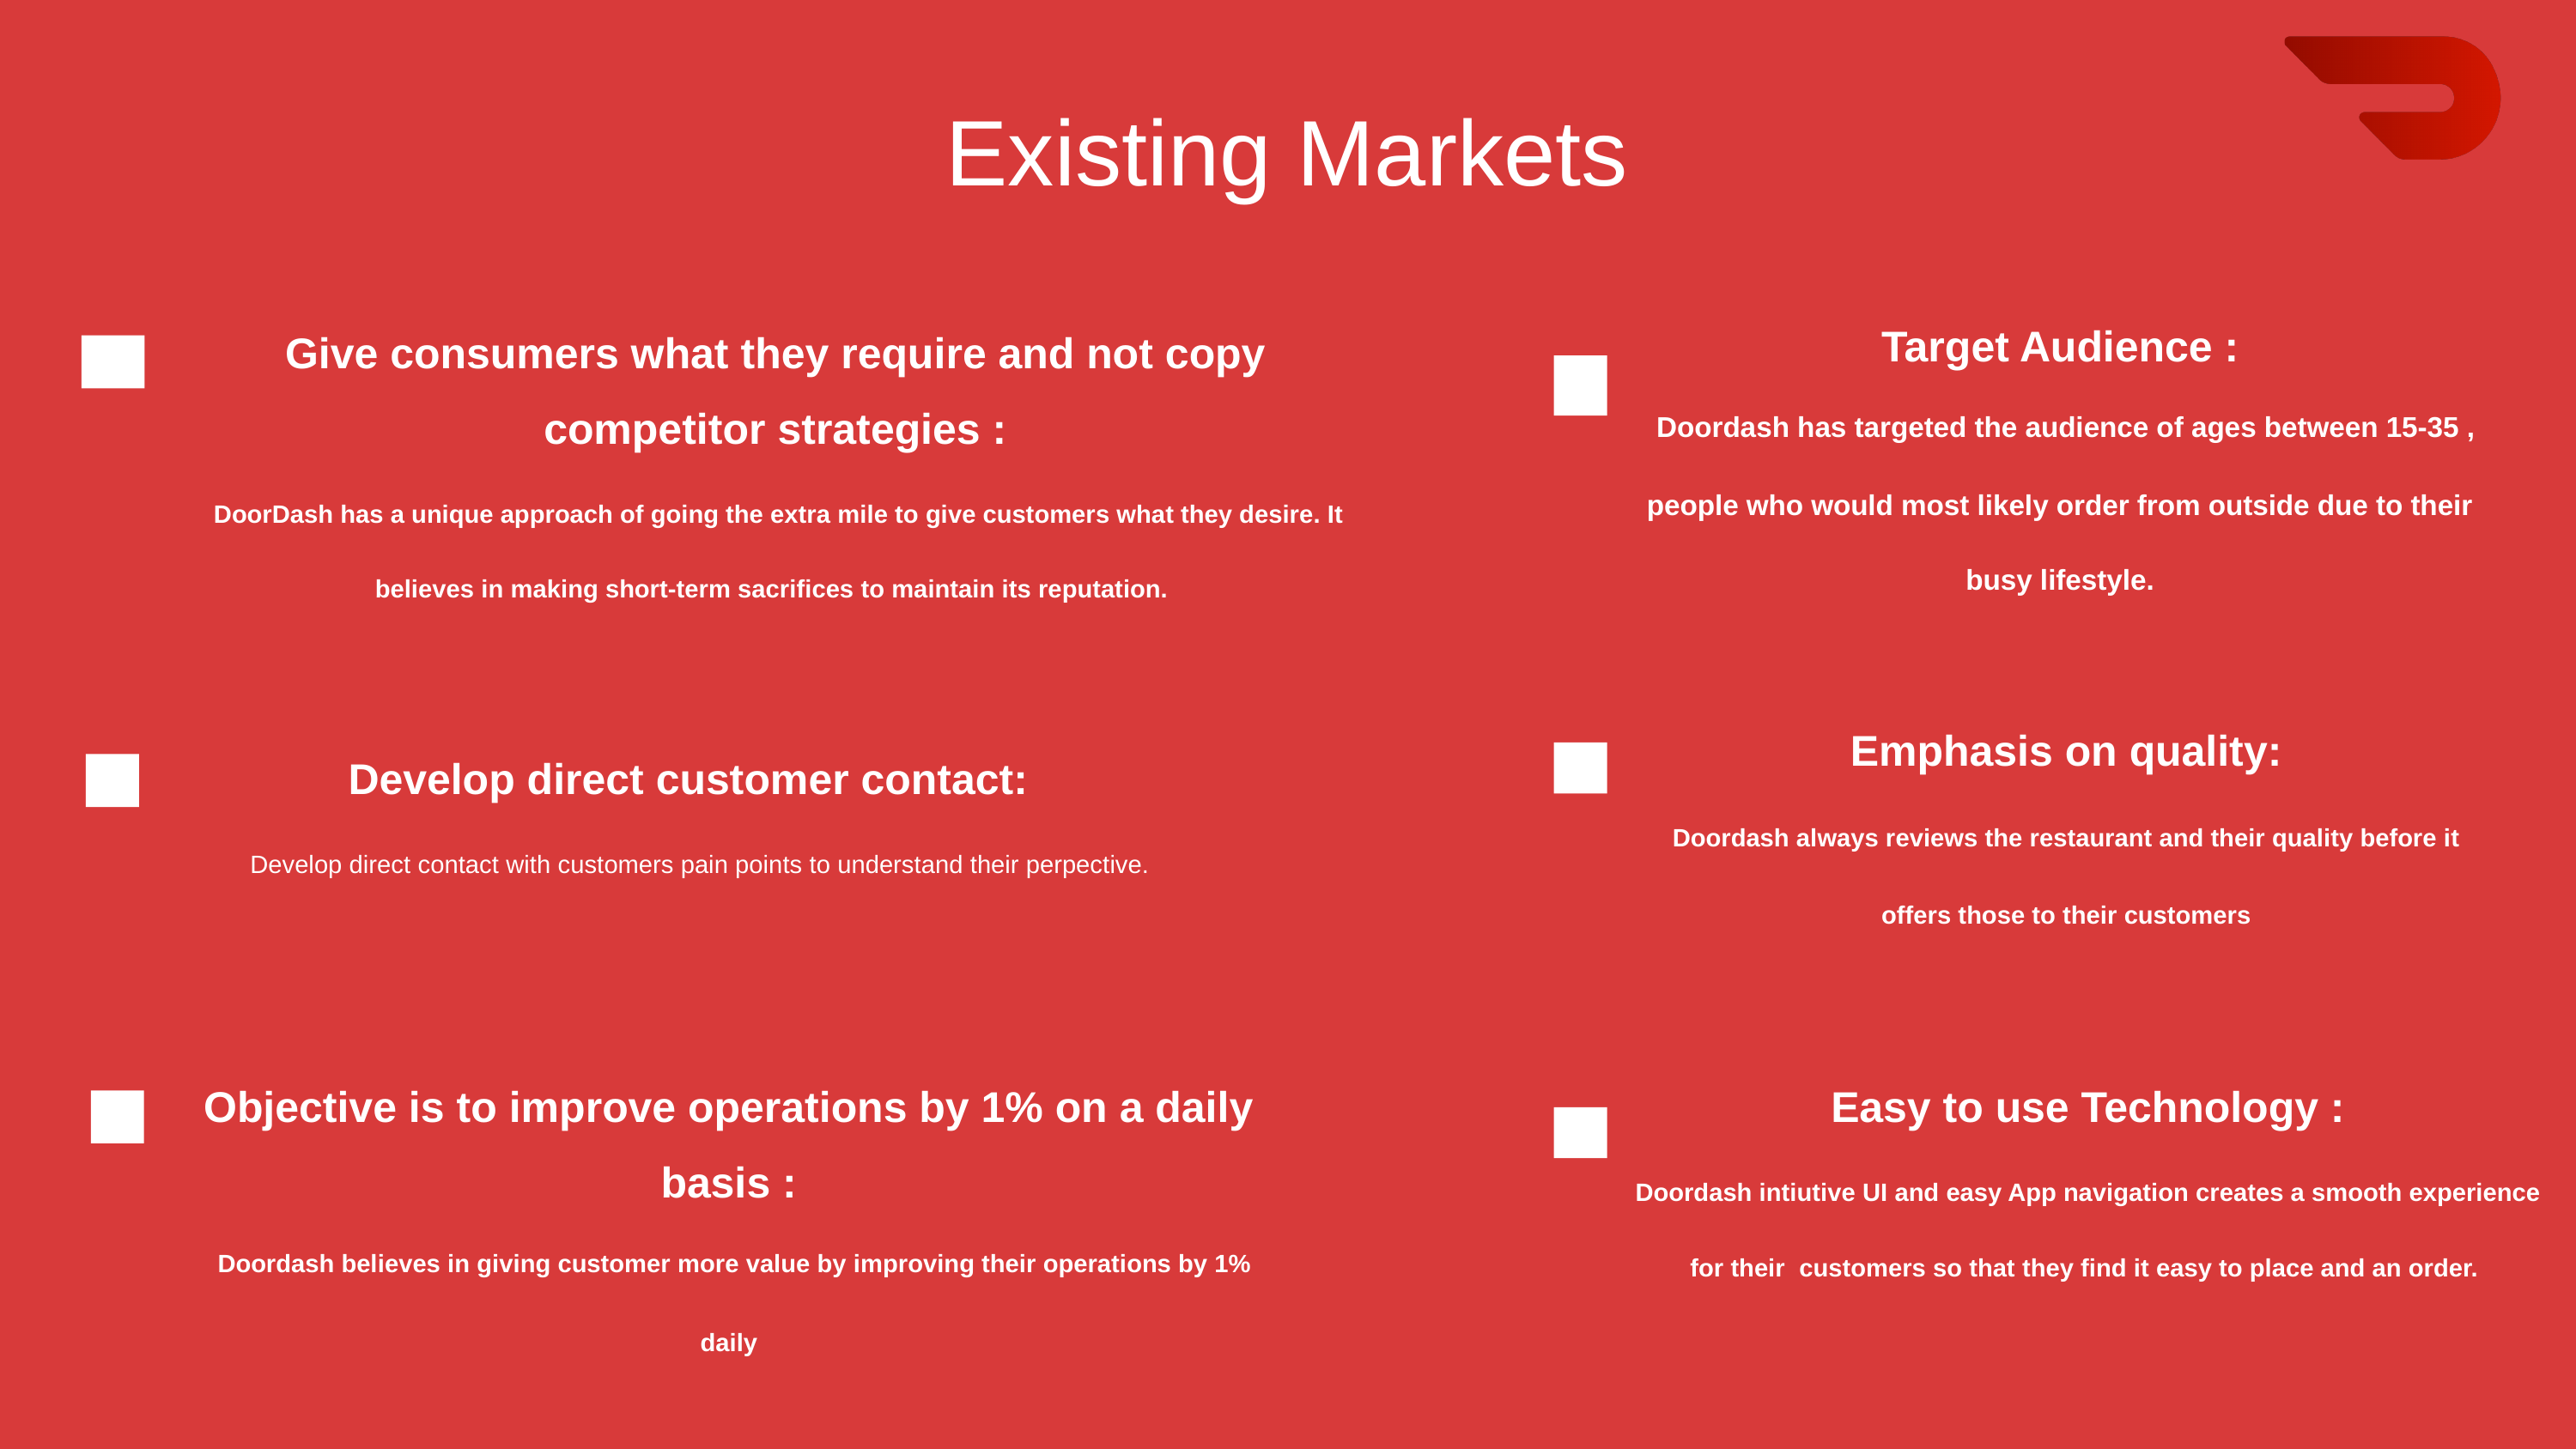

Existing Markets
Target Audience :
 Doordash has targeted the audience of ages between 15-35 , people who would most likely order from outside due to their busy lifestyle.
Give consumers what they require and not copy competitor strategies :
 DoorDash has a unique approach of going the extra mile to give customers what they desire. It believes in making short-term sacrifices to maintain its reputation.

Emphasis on quality:
Doordash always reviews the restaurant and their quality before it offers those to their customers

Develop direct customer contact:
Develop direct contact with customers pain points to understand their perpective.

Objective is to improve operations by 1% on a daily basis :
 Doordash believes in giving customer more value by improving their operations by 1% daily

Easy to use Technology :
Doordash intiutive UI and easy App navigation creates a smooth experience for their  customers so that they find it easy to place and an order.